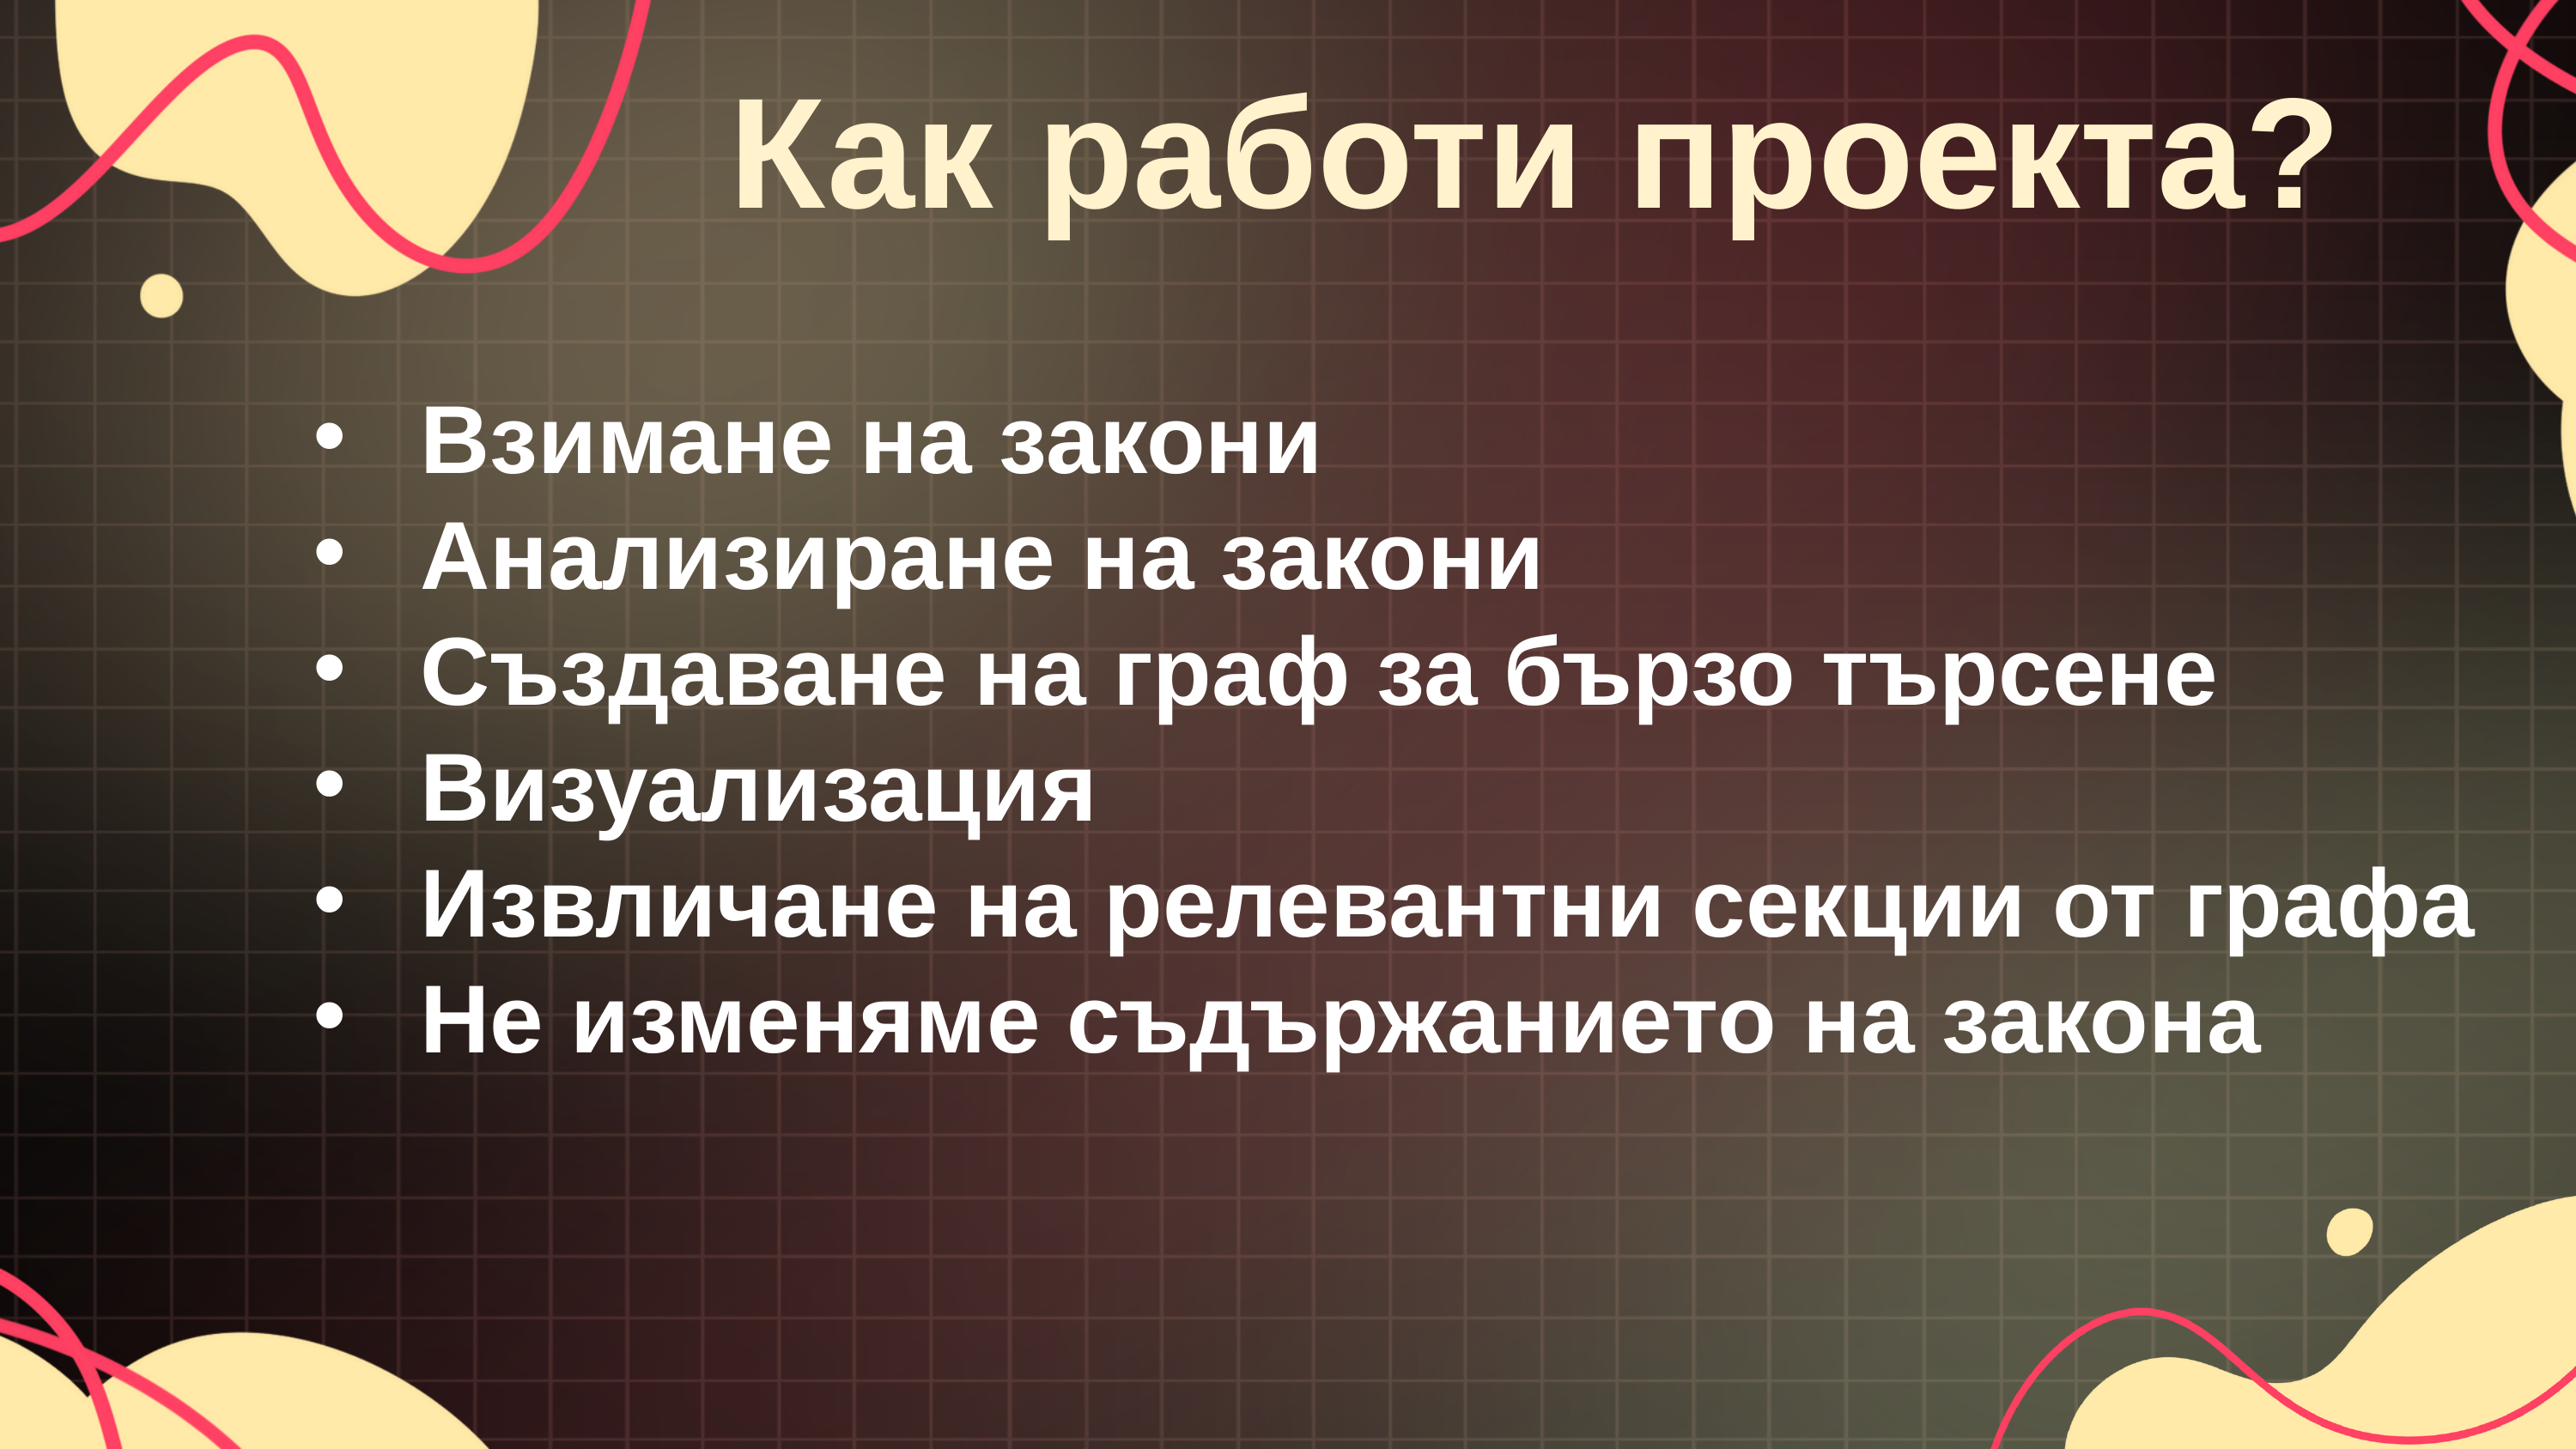

Как работи проекта?
Взимане на закони
Анализиране на закони
Създаване на граф за бързо търсене
Визуализация
Извличане на релевантни секции от графа
Не изменяме съдържанието на закона